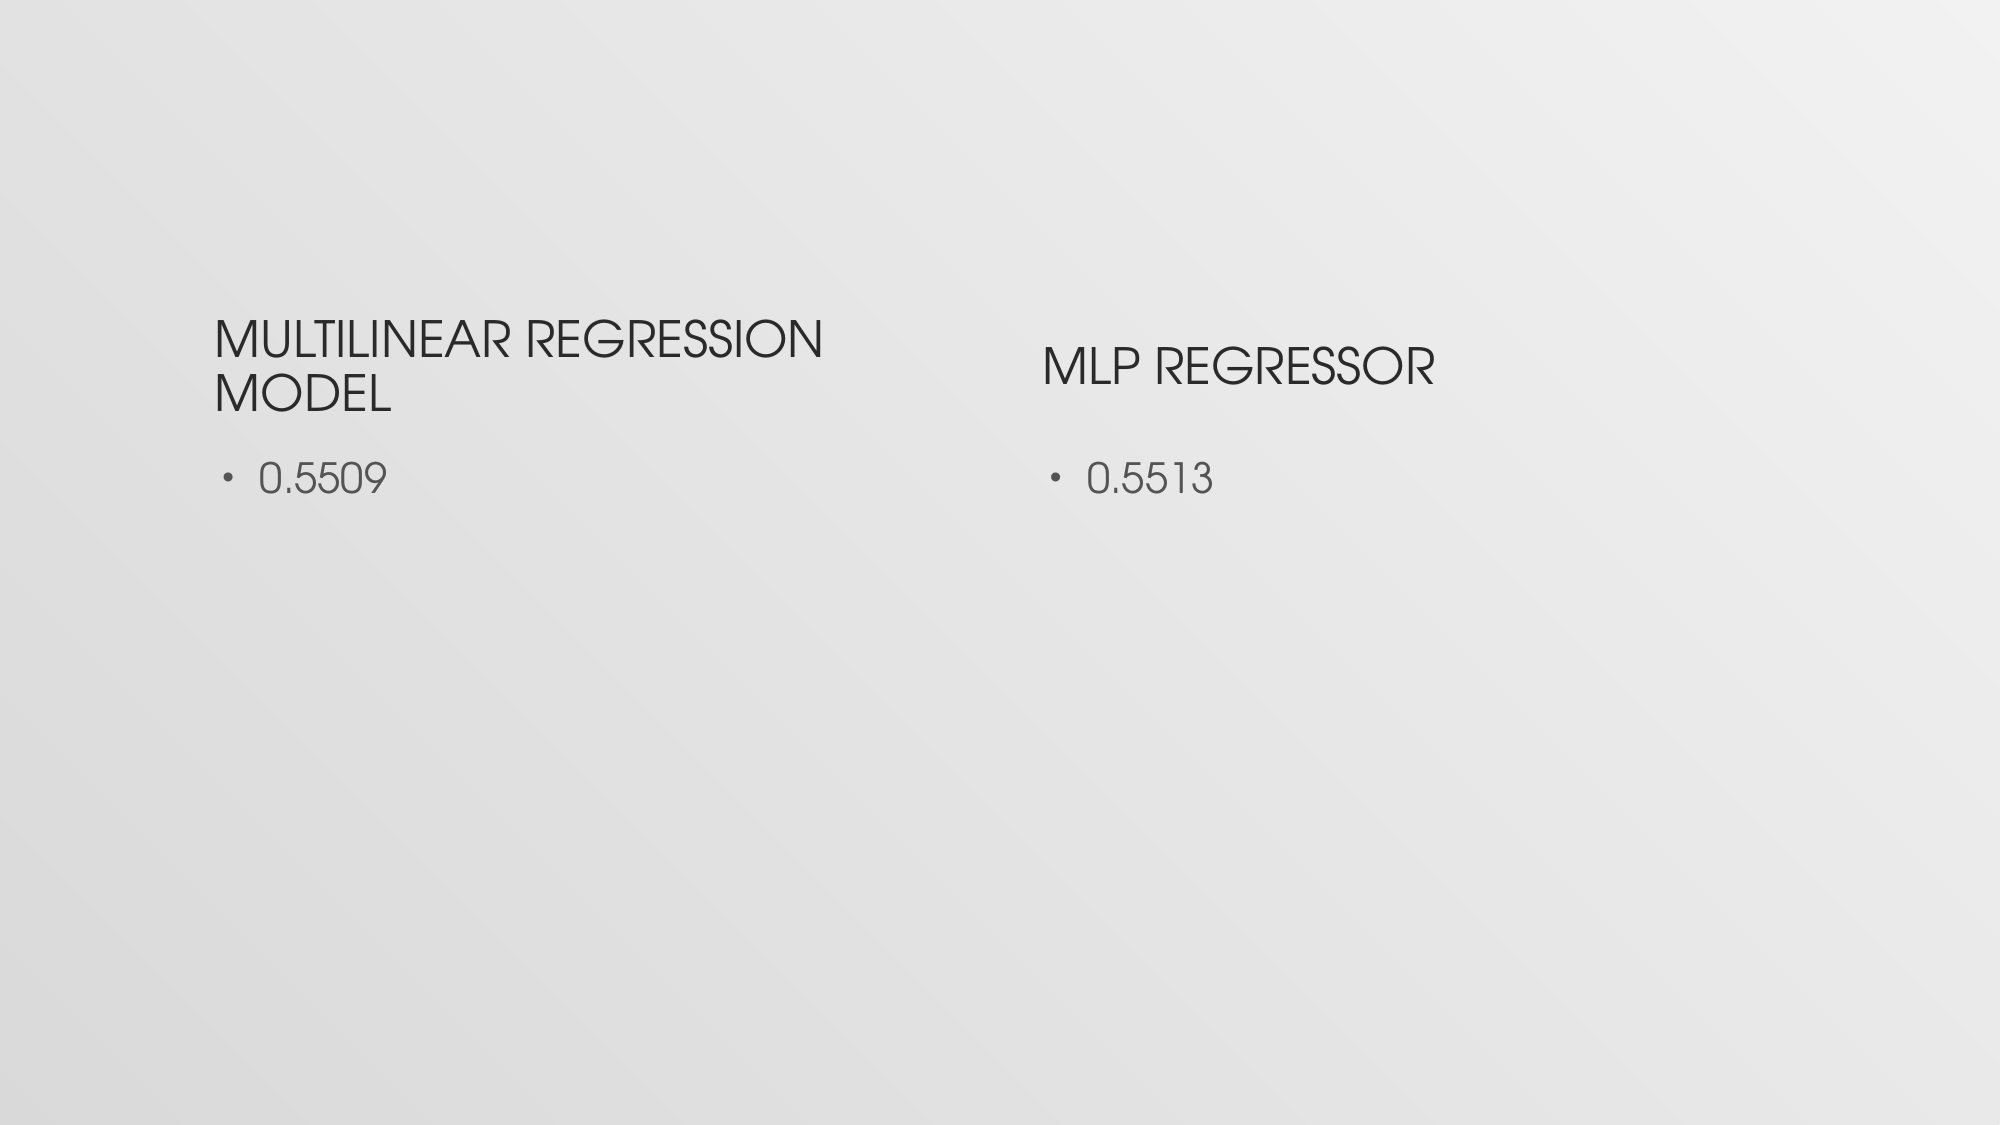

Multilinear regression model
Mlp Regressor
0.5509
0.5513